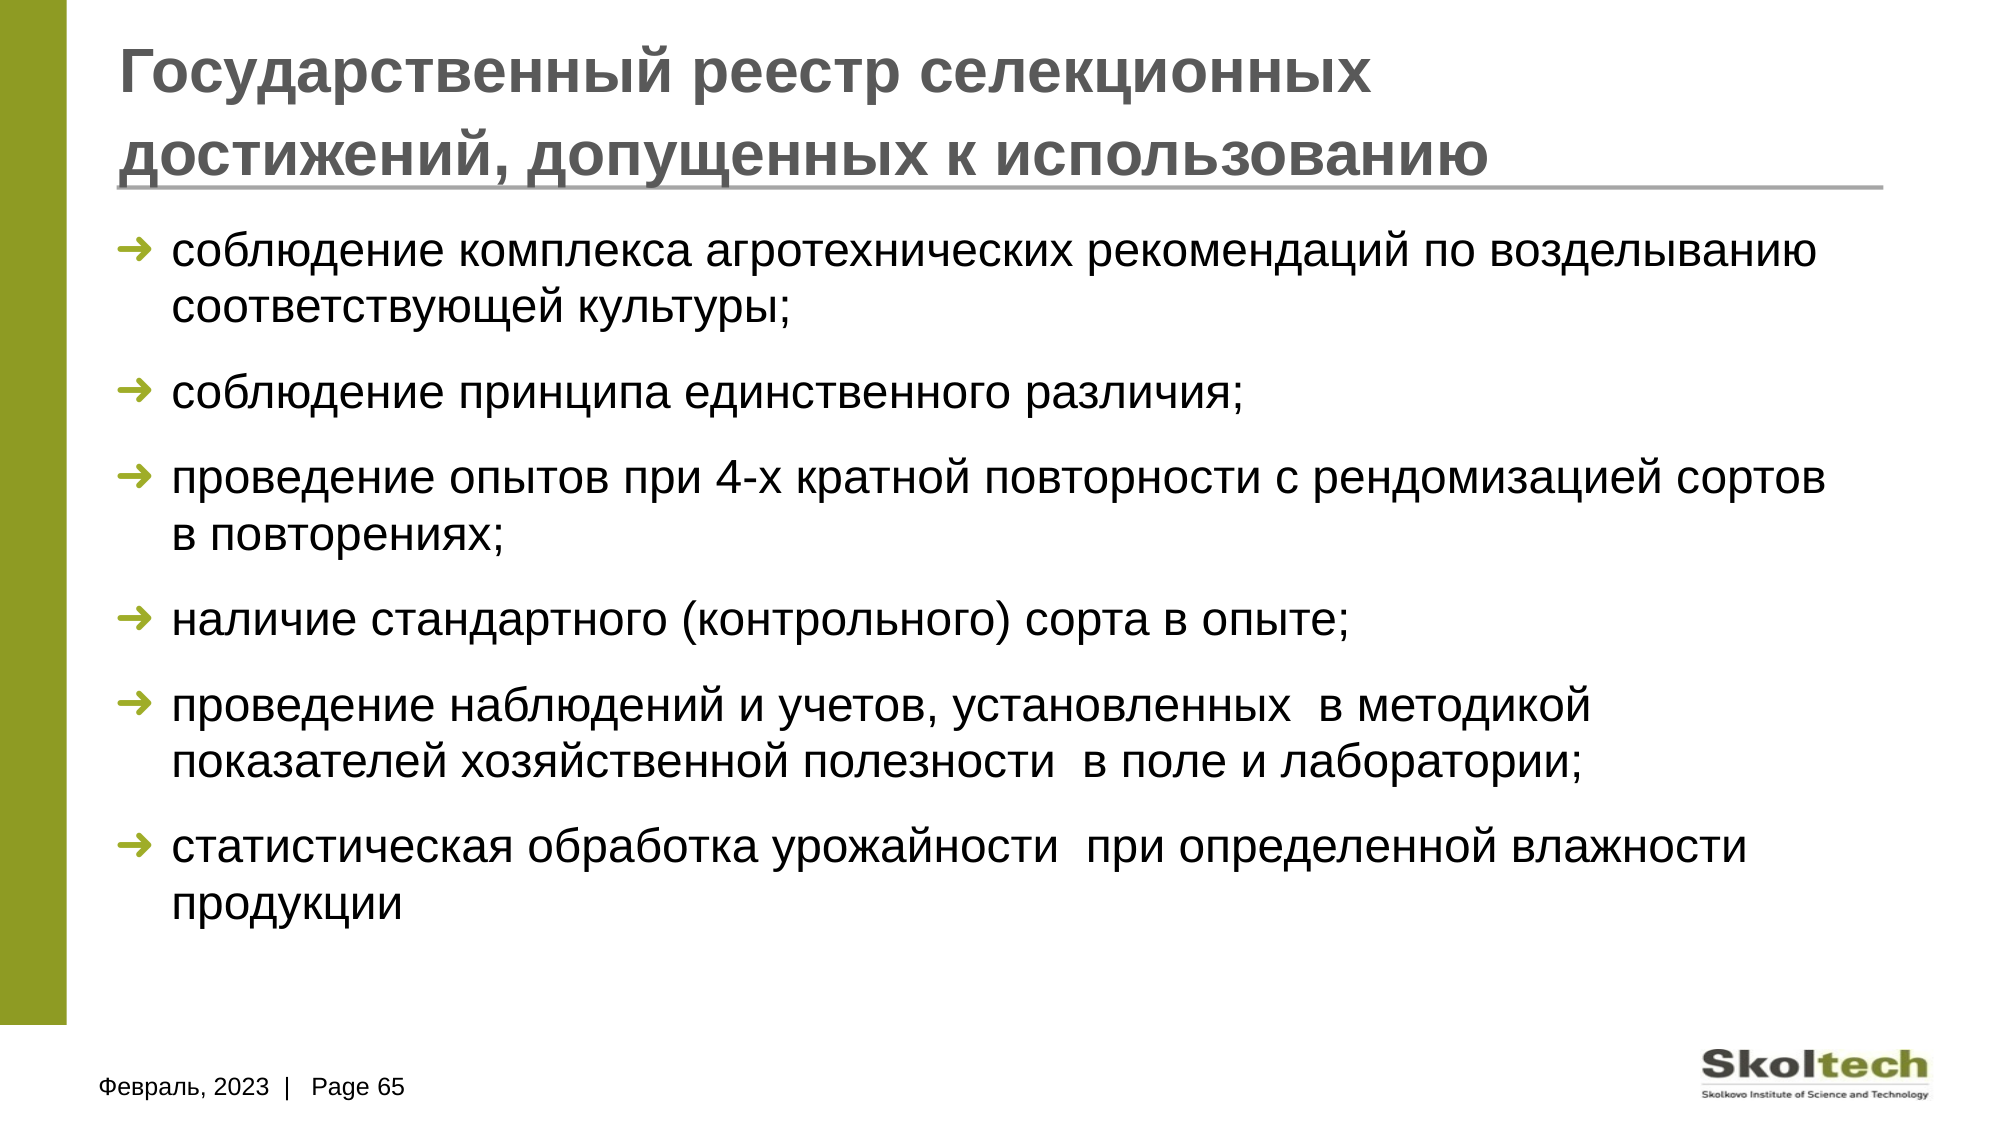

# Государственный реестр селекционных достижений, допущенных к использованию
соблюдение комплекса агротехнических рекомендаций по возделыванию соответствующей культуры;
соблюдение принципа единственного различия;
проведение опытов при 4-х кратной повторности с рендомизацией сортов в повторениях;
наличие стандартного (контрольного) сорта в опыте;
проведение наблюдений и учетов, установленных  в методикой показателей хозяйственной полезности  в поле и лаборатории;
статистическая обработка урожайности  при определенной влажности продукции

Февраль, 2023  |   Page 65